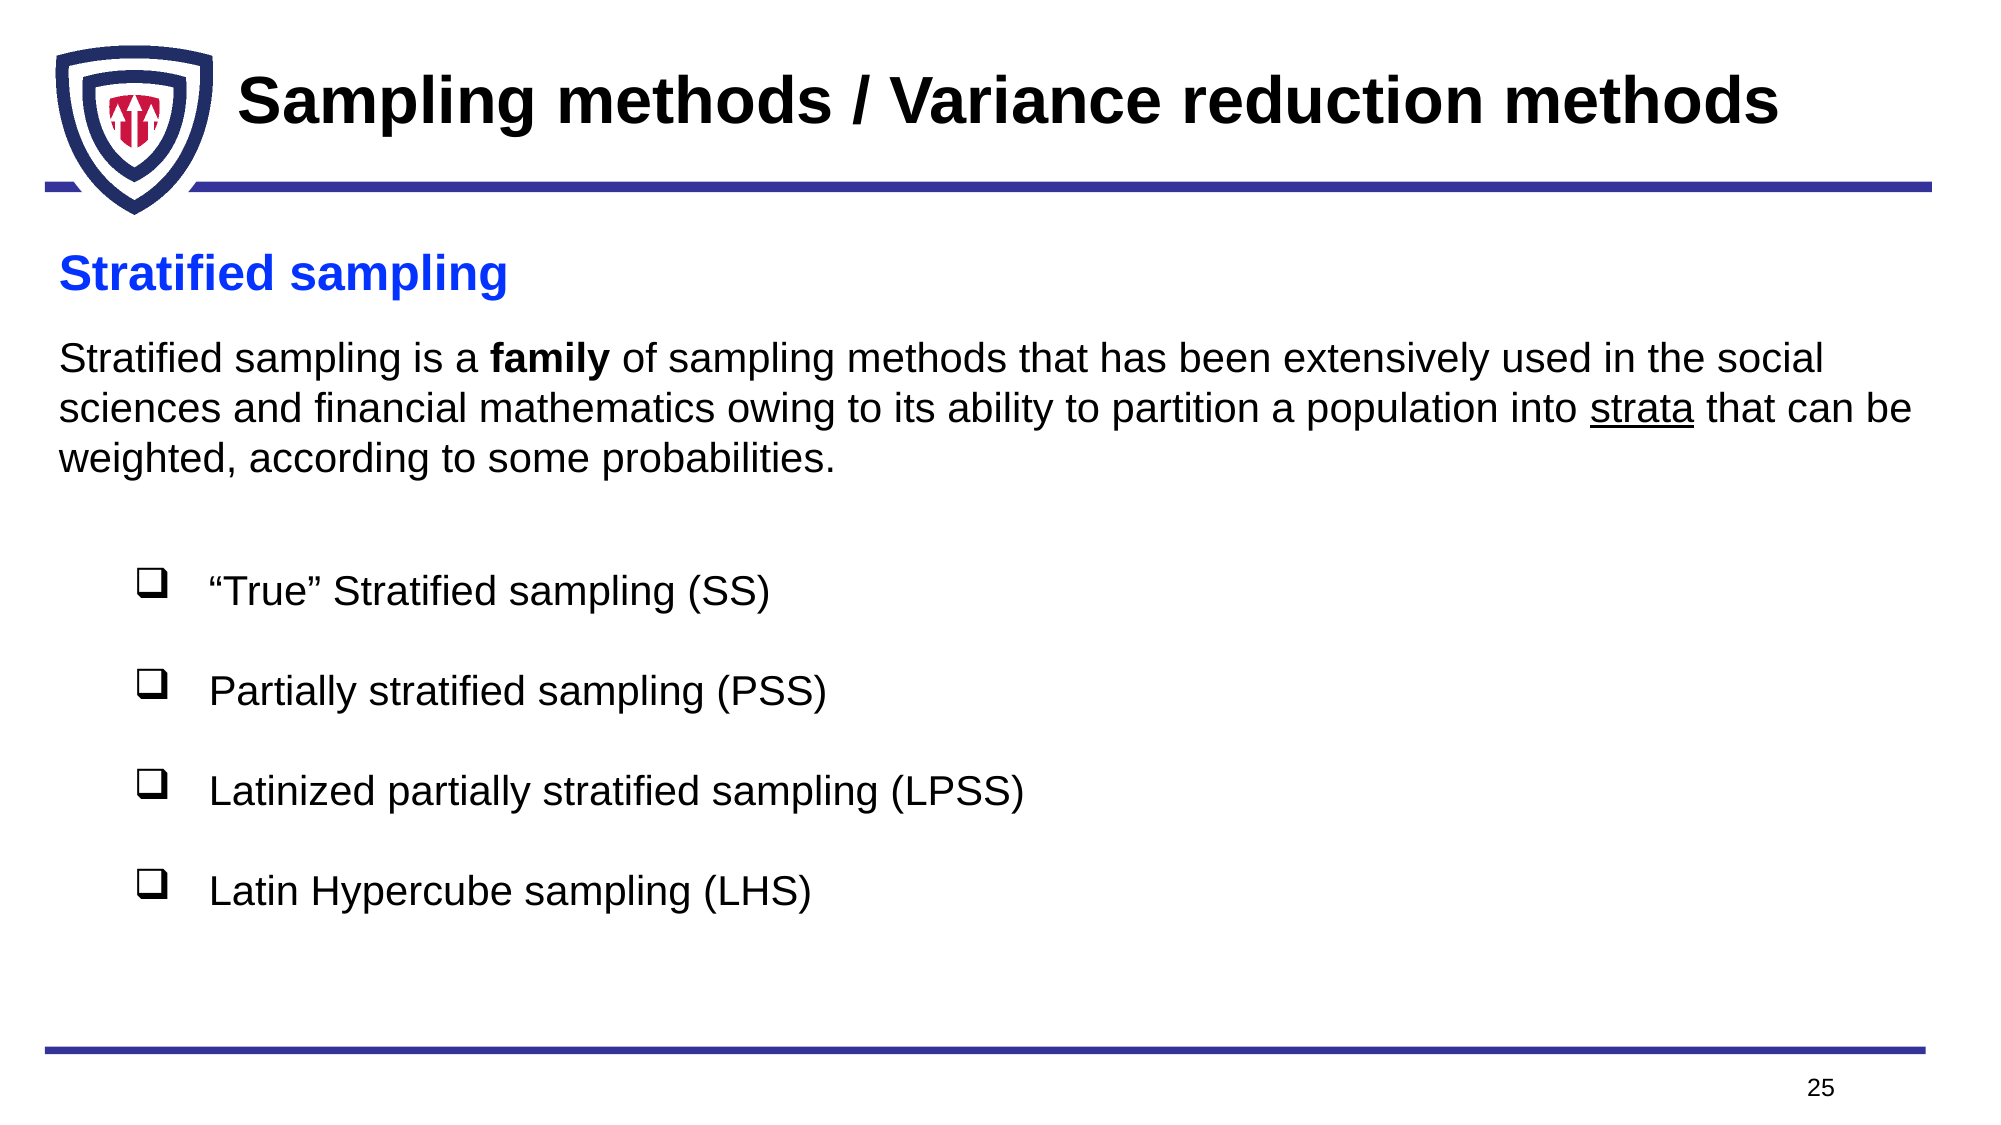

# Sampling methods / Variance reduction methods
Stratified sampling
Stratified sampling is a family of sampling methods that has been extensively used in the social sciences and financial mathematics owing to its ability to partition a population into strata that can be weighted, according to some probabilities.

“True” Stratified sampling (SS)

Partially stratified sampling (PSS)

Latinized partially stratified sampling (LPSS)

Latin Hypercube sampling (LHS)
25